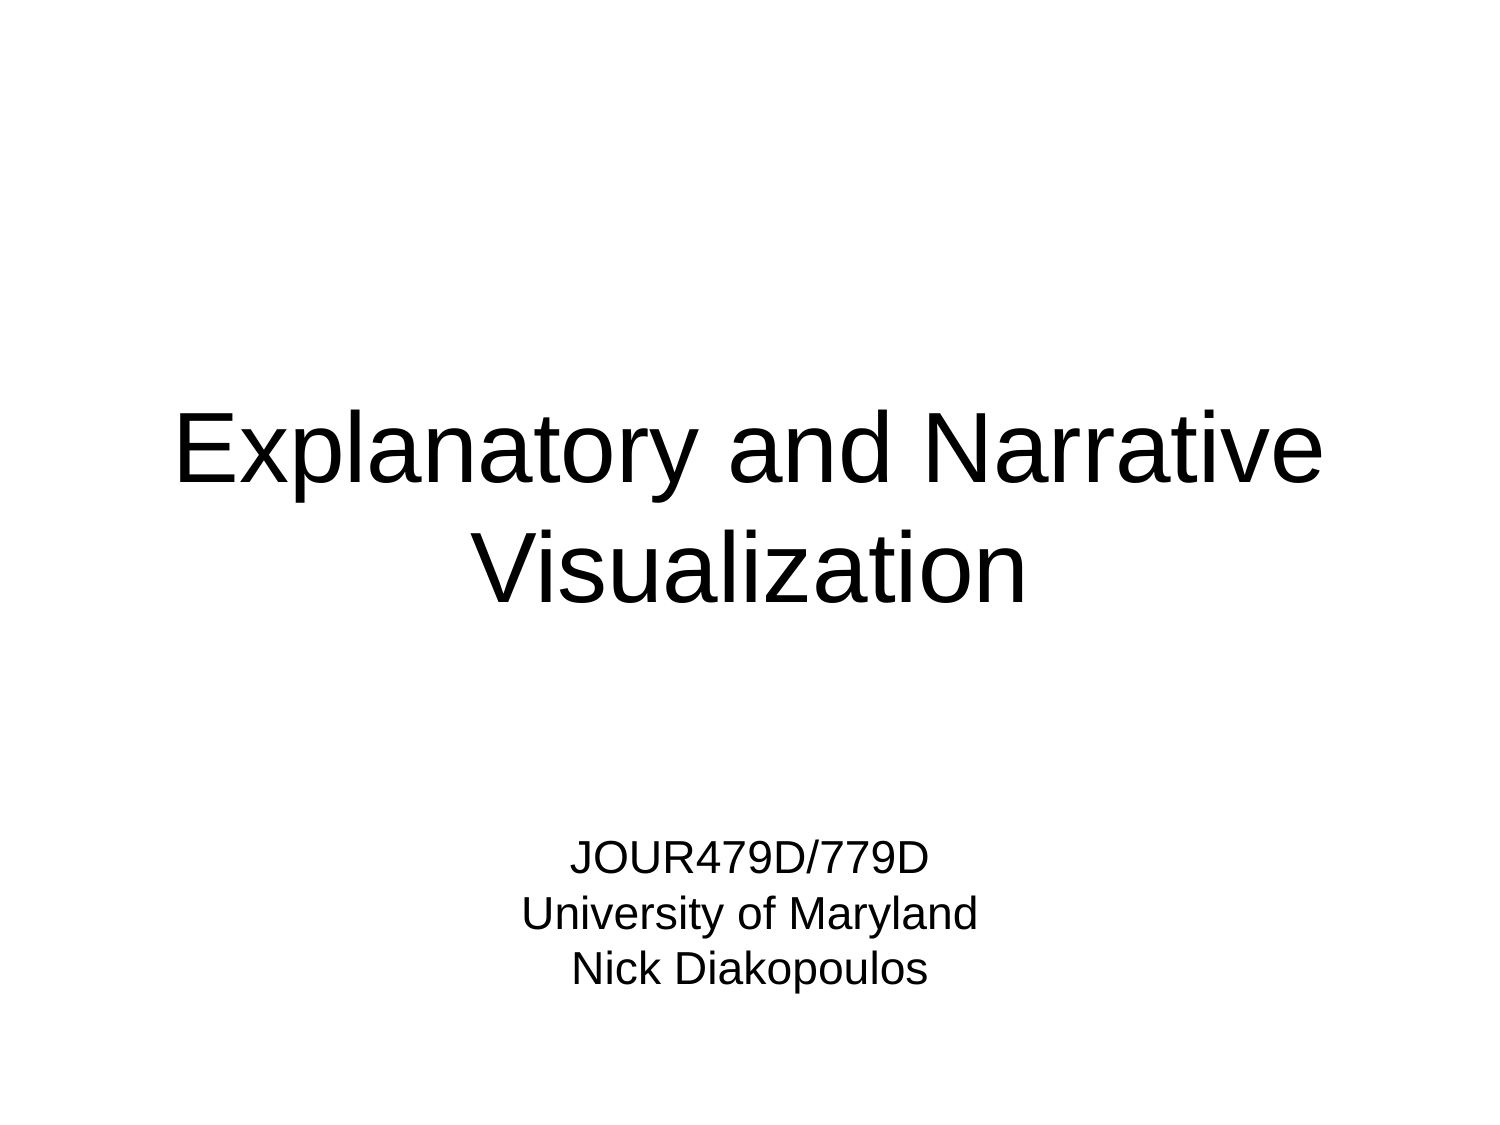

Explanatory and Narrative Visualization
JOUR479D/779D
University of Maryland
Nick Diakopoulos